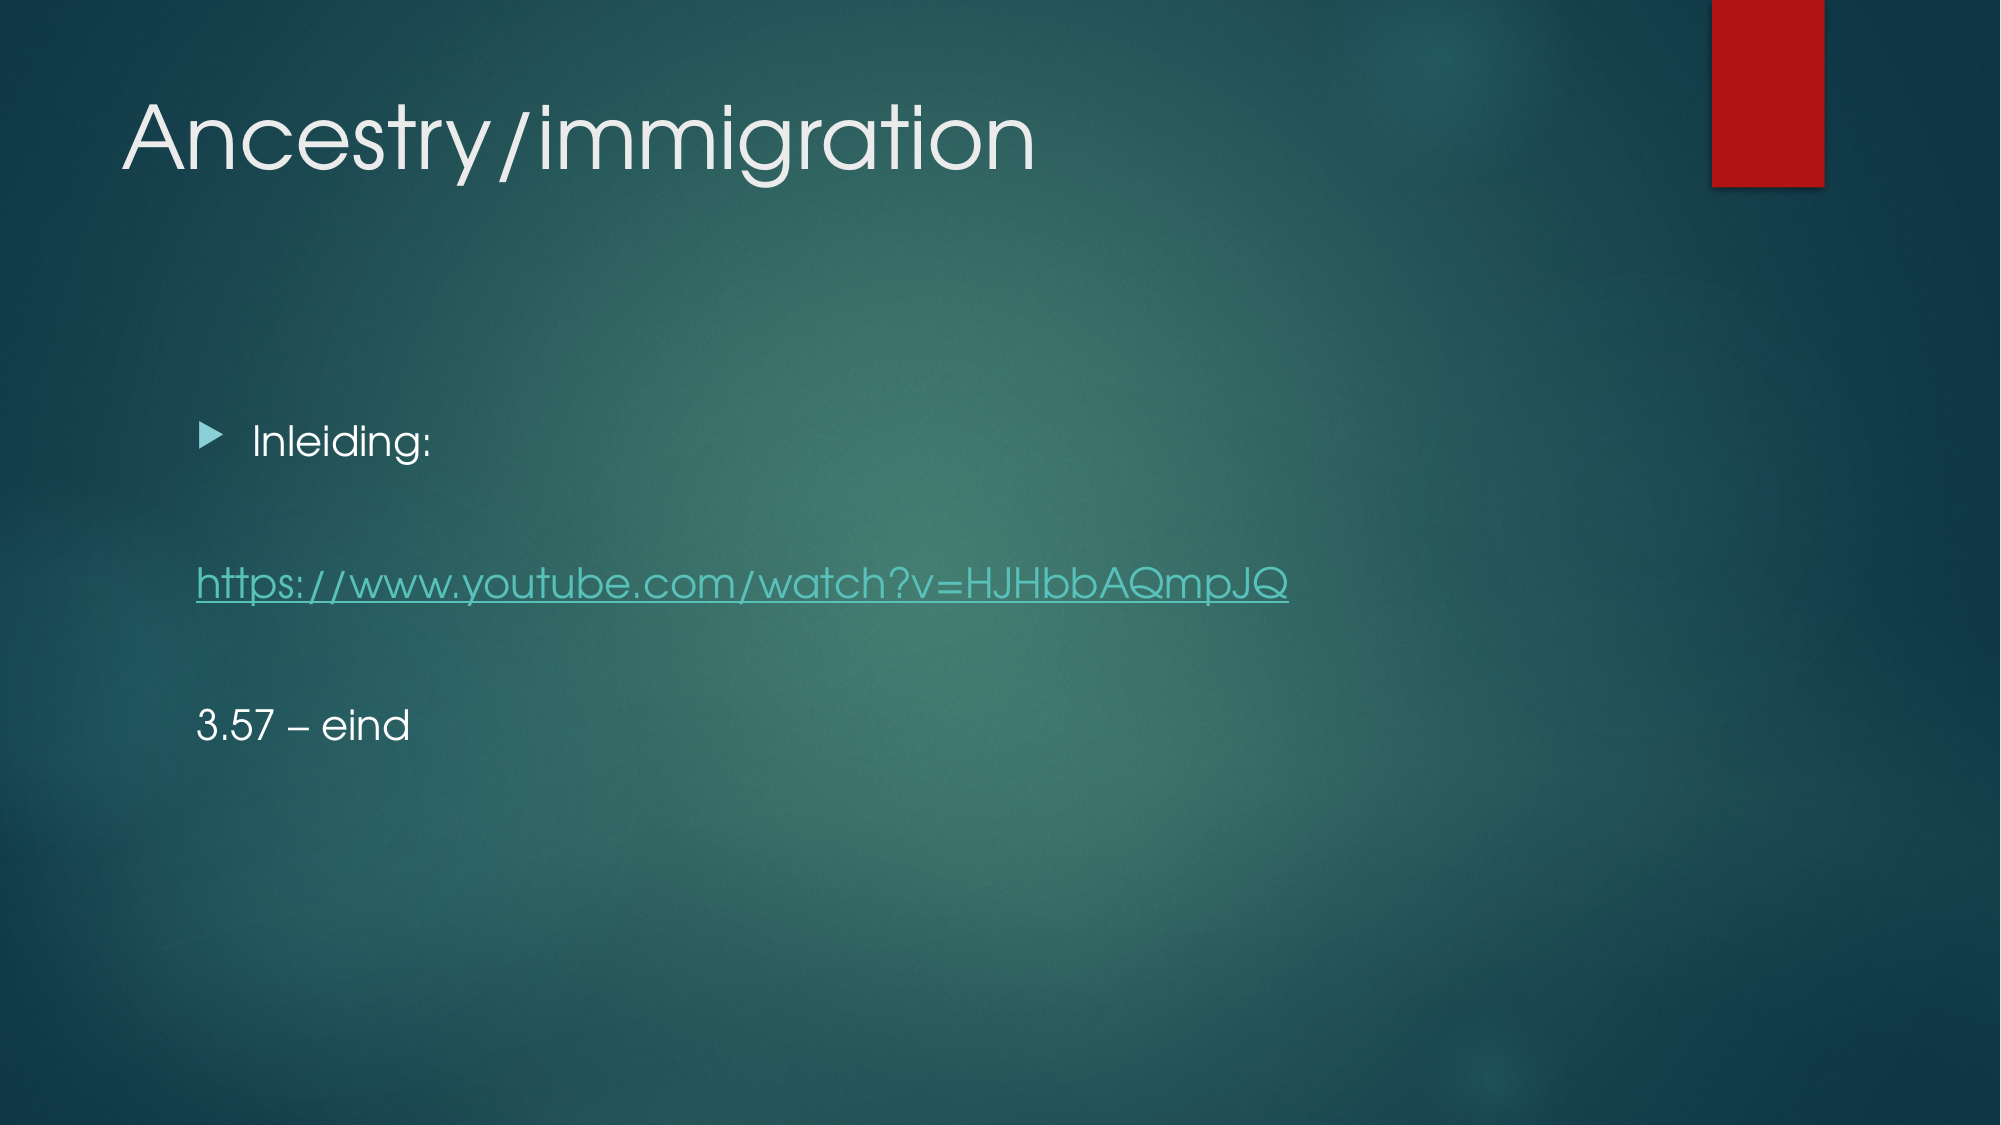

# Ancestry/immigration

Inleiding:

https://www.youtube.com/watch?v=HJHbbAQmpJQ

3.57 – eind